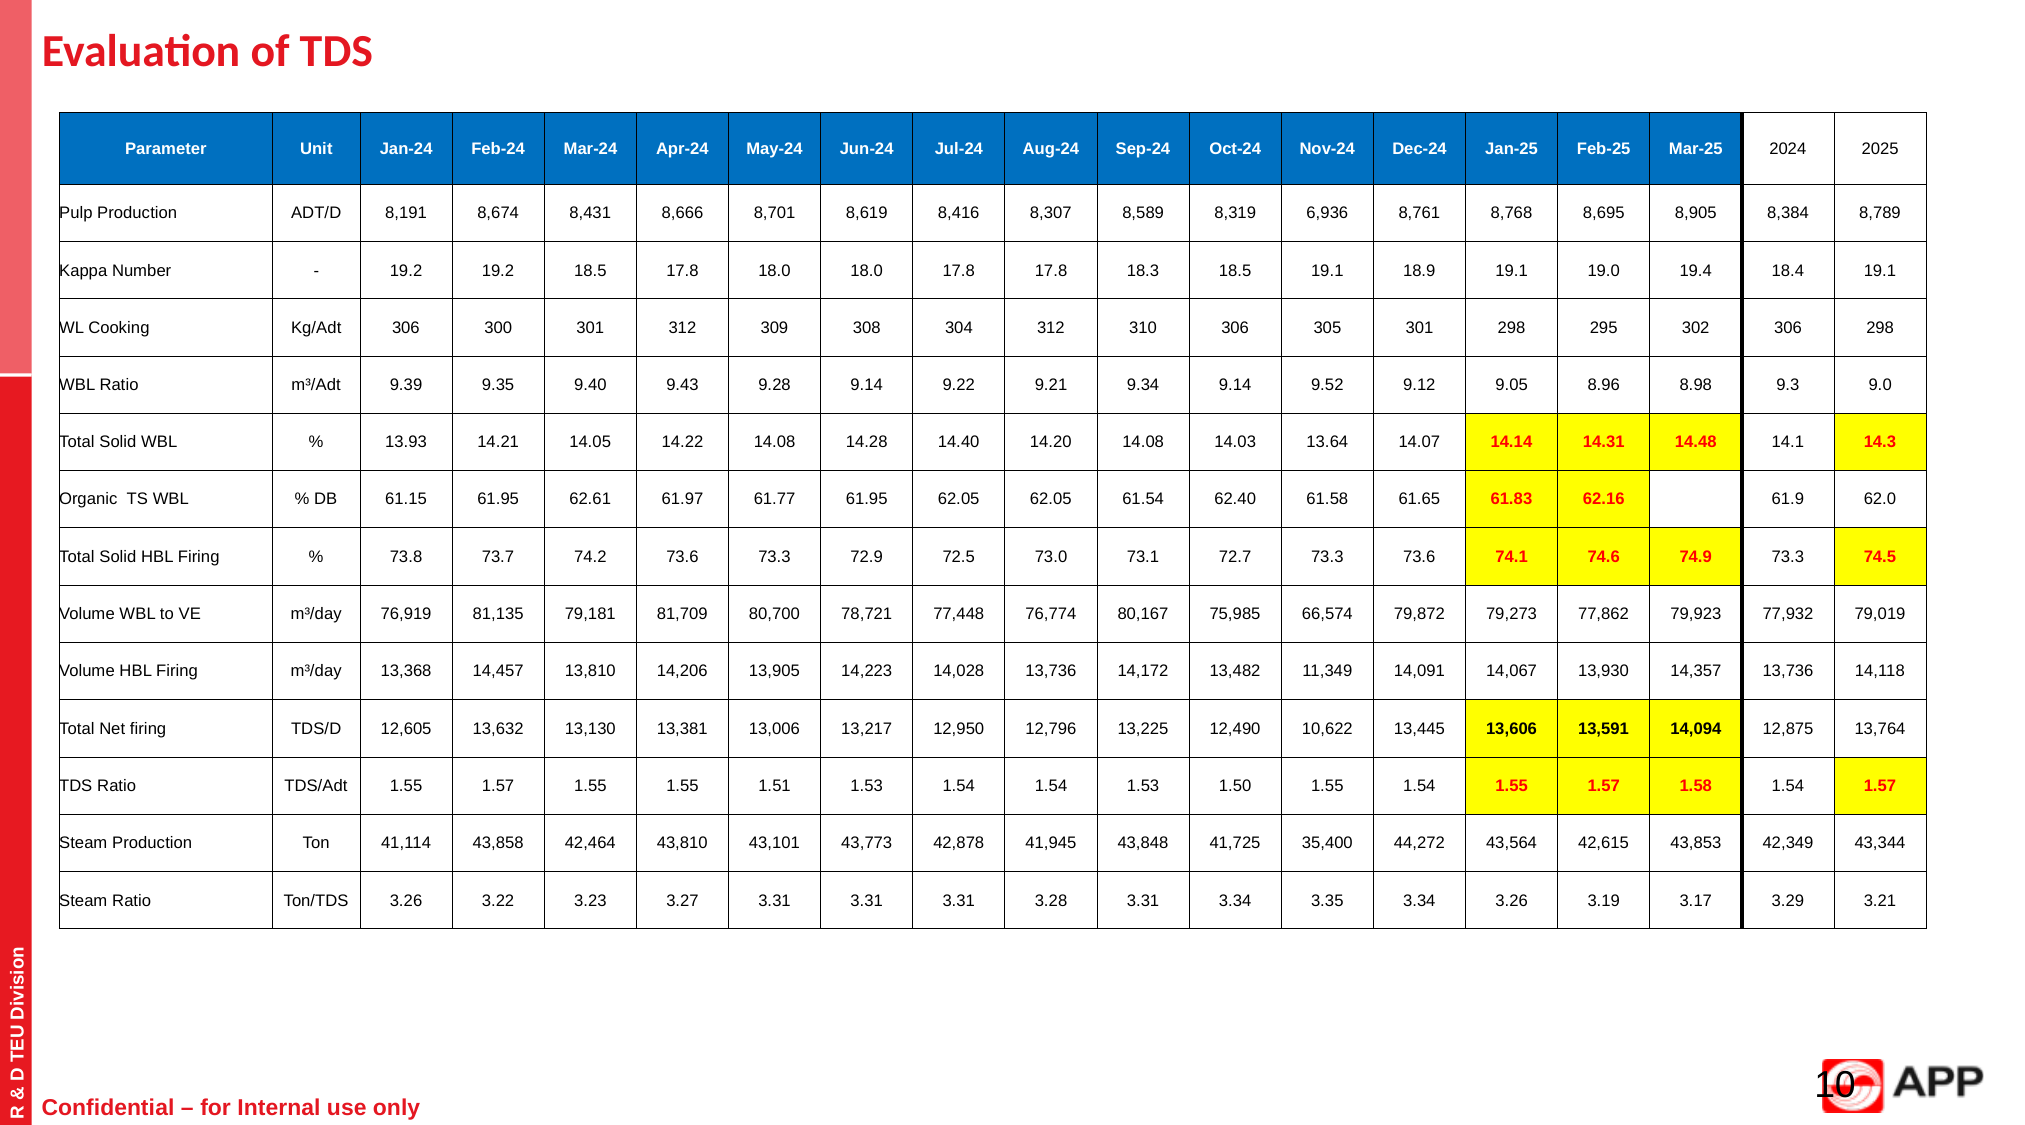

# Evaluation of TDS
| Parameter | Unit | Jan-24 | Feb-24 | Mar-24 | Apr-24 | May-24 | Jun-24 | Jul-24 | Aug-24 | Sep-24 | Oct-24 | Nov-24 | Dec-24 | Jan-25 | Feb-25 | Mar-25 | 2024 | 2025 |
| --- | --- | --- | --- | --- | --- | --- | --- | --- | --- | --- | --- | --- | --- | --- | --- | --- | --- | --- |
| Pulp Production | ADT/D | 8,191 | 8,674 | 8,431 | 8,666 | 8,701 | 8,619 | 8,416 | 8,307 | 8,589 | 8,319 | 6,936 | 8,761 | 8,768 | 8,695 | 8,905 | 8,384 | 8,789 |
| Kappa Number | - | 19.2 | 19.2 | 18.5 | 17.8 | 18.0 | 18.0 | 17.8 | 17.8 | 18.3 | 18.5 | 19.1 | 18.9 | 19.1 | 19.0 | 19.4 | 18.4 | 19.1 |
| WL Cooking | Kg/Adt | 306 | 300 | 301 | 312 | 309 | 308 | 304 | 312 | 310 | 306 | 305 | 301 | 298 | 295 | 302 | 306 | 298 |
| WBL Ratio | m³/Adt | 9.39 | 9.35 | 9.40 | 9.43 | 9.28 | 9.14 | 9.22 | 9.21 | 9.34 | 9.14 | 9.52 | 9.12 | 9.05 | 8.96 | 8.98 | 9.3 | 9.0 |
| Total Solid WBL | % | 13.93 | 14.21 | 14.05 | 14.22 | 14.08 | 14.28 | 14.40 | 14.20 | 14.08 | 14.03 | 13.64 | 14.07 | 14.14 | 14.31 | 14.48 | 14.1 | 14.3 |
| Organic TS WBL | % DB | 61.15 | 61.95 | 62.61 | 61.97 | 61.77 | 61.95 | 62.05 | 62.05 | 61.54 | 62.40 | 61.58 | 61.65 | 61.83 | 62.16 |  | 61.9 | 62.0 |
| Total Solid HBL Firing | % | 73.8 | 73.7 | 74.2 | 73.6 | 73.3 | 72.9 | 72.5 | 73.0 | 73.1 | 72.7 | 73.3 | 73.6 | 74.1 | 74.6 | 74.9 | 73.3 | 74.5 |
| Volume WBL to VE | m³/day | 76,919 | 81,135 | 79,181 | 81,709 | 80,700 | 78,721 | 77,448 | 76,774 | 80,167 | 75,985 | 66,574 | 79,872 | 79,273 | 77,862 | 79,923 | 77,932 | 79,019 |
| Volume HBL Firing | m³/day | 13,368 | 14,457 | 13,810 | 14,206 | 13,905 | 14,223 | 14,028 | 13,736 | 14,172 | 13,482 | 11,349 | 14,091 | 14,067 | 13,930 | 14,357 | 13,736 | 14,118 |
| Total Net firing | TDS/D | 12,605 | 13,632 | 13,130 | 13,381 | 13,006 | 13,217 | 12,950 | 12,796 | 13,225 | 12,490 | 10,622 | 13,445 | 13,606 | 13,591 | 14,094 | 12,875 | 13,764 |
| TDS Ratio | TDS/Adt | 1.55 | 1.57 | 1.55 | 1.55 | 1.51 | 1.53 | 1.54 | 1.54 | 1.53 | 1.50 | 1.55 | 1.54 | 1.55 | 1.57 | 1.58 | 1.54 | 1.57 |
| Steam Production | Ton | 41,114 | 43,858 | 42,464 | 43,810 | 43,101 | 43,773 | 42,878 | 41,945 | 43,848 | 41,725 | 35,400 | 44,272 | 43,564 | 42,615 | 43,853 | 42,349 | 43,344 |
| Steam Ratio | Ton/TDS | 3.26 | 3.22 | 3.23 | 3.27 | 3.31 | 3.31 | 3.31 | 3.28 | 3.31 | 3.34 | 3.35 | 3.34 | 3.26 | 3.19 | 3.17 | 3.29 | 3.21 |
R & D TEU Division
Confidential – for Internal use only